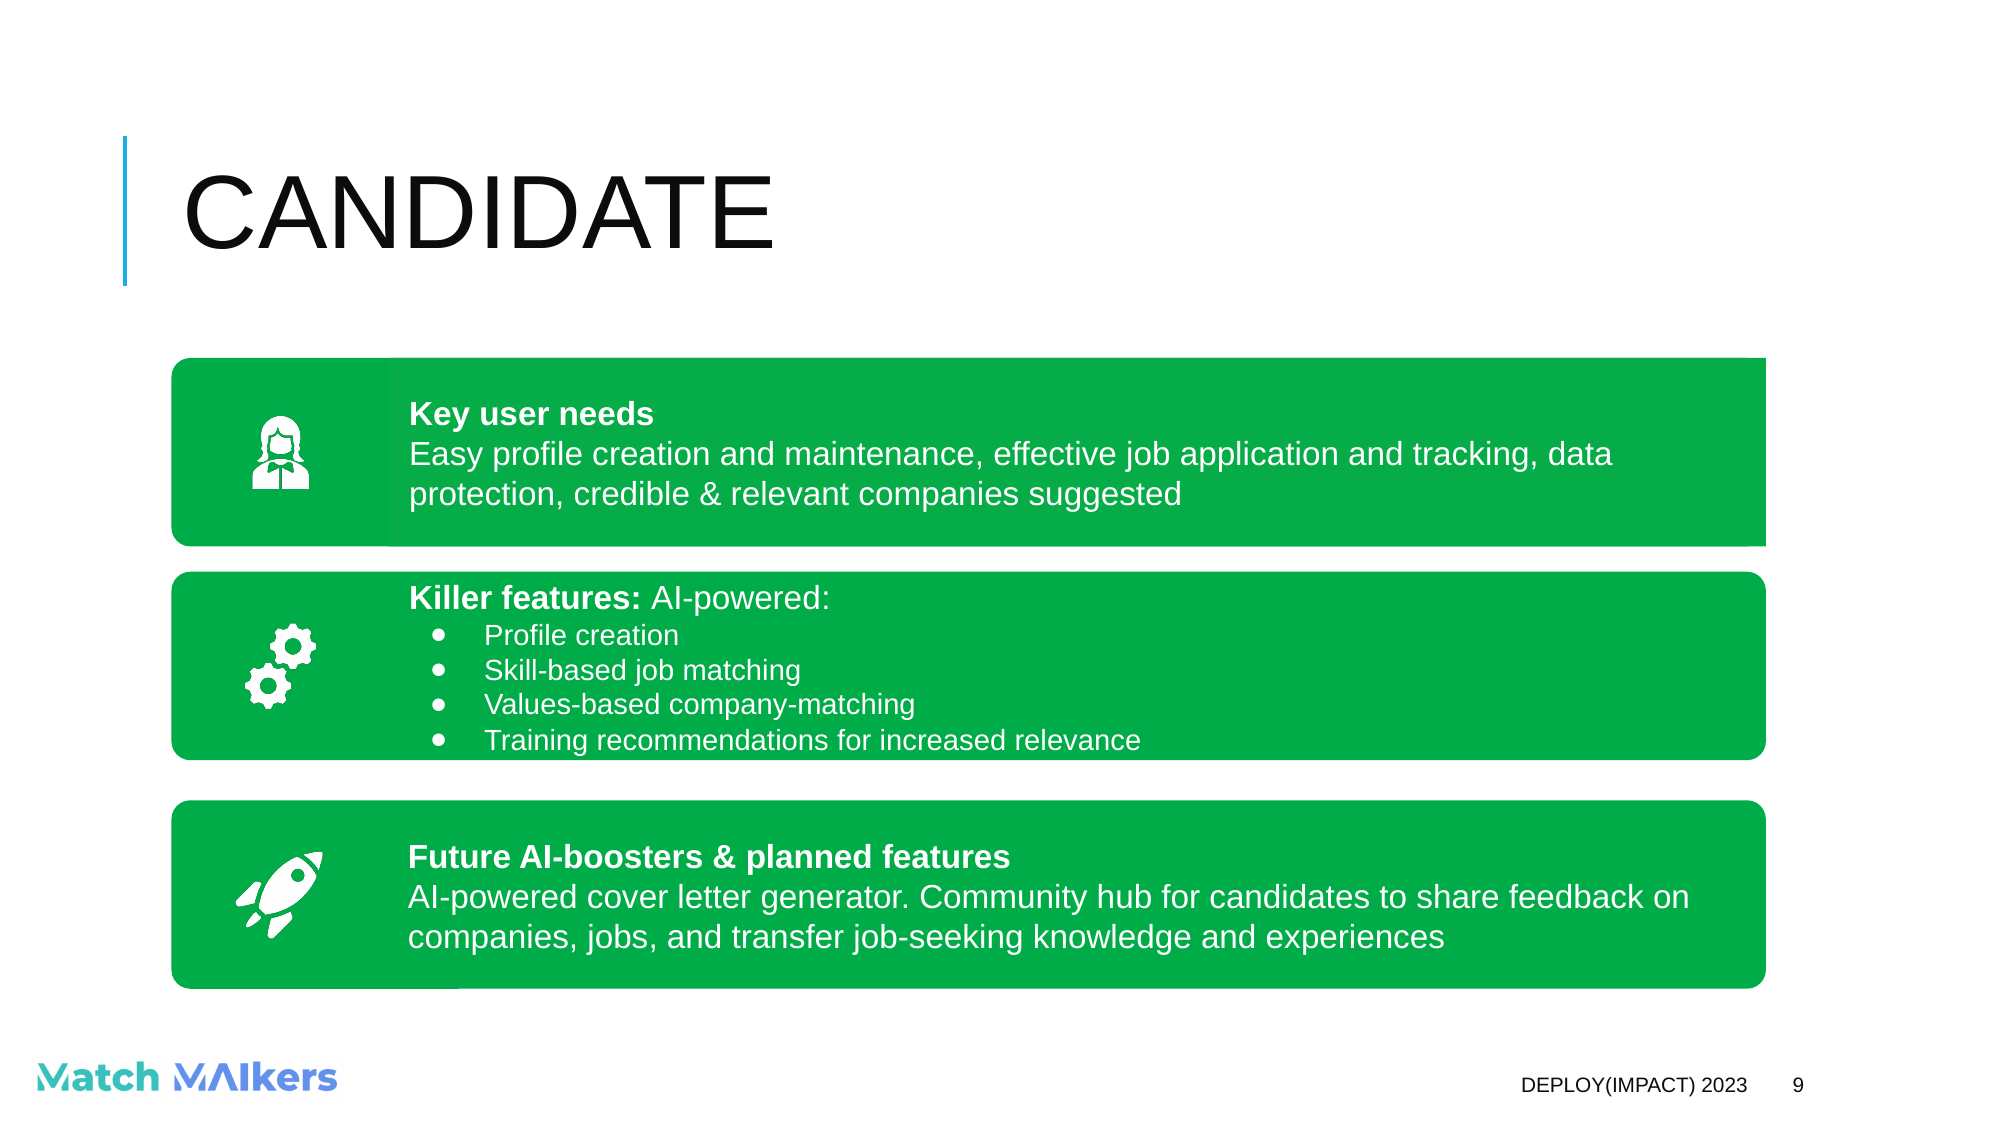

# CANDIDATE

Key user needs
Easy profile creation and maintenance, effective job application and tracking, data protection, credible & relevant companies suggested

Killer features: AI-powered:
Profile creation
Skill-based job matching
Values-based company-matching
Training recommendations for increased relevance

Future AI-boosters & planned features
AI-powered cover letter generator. Community hub for candidates to share feedback on companies, jobs, and transfer job-seeking knowledge and experiences

DEPLOY(IMPACT) 2023
9